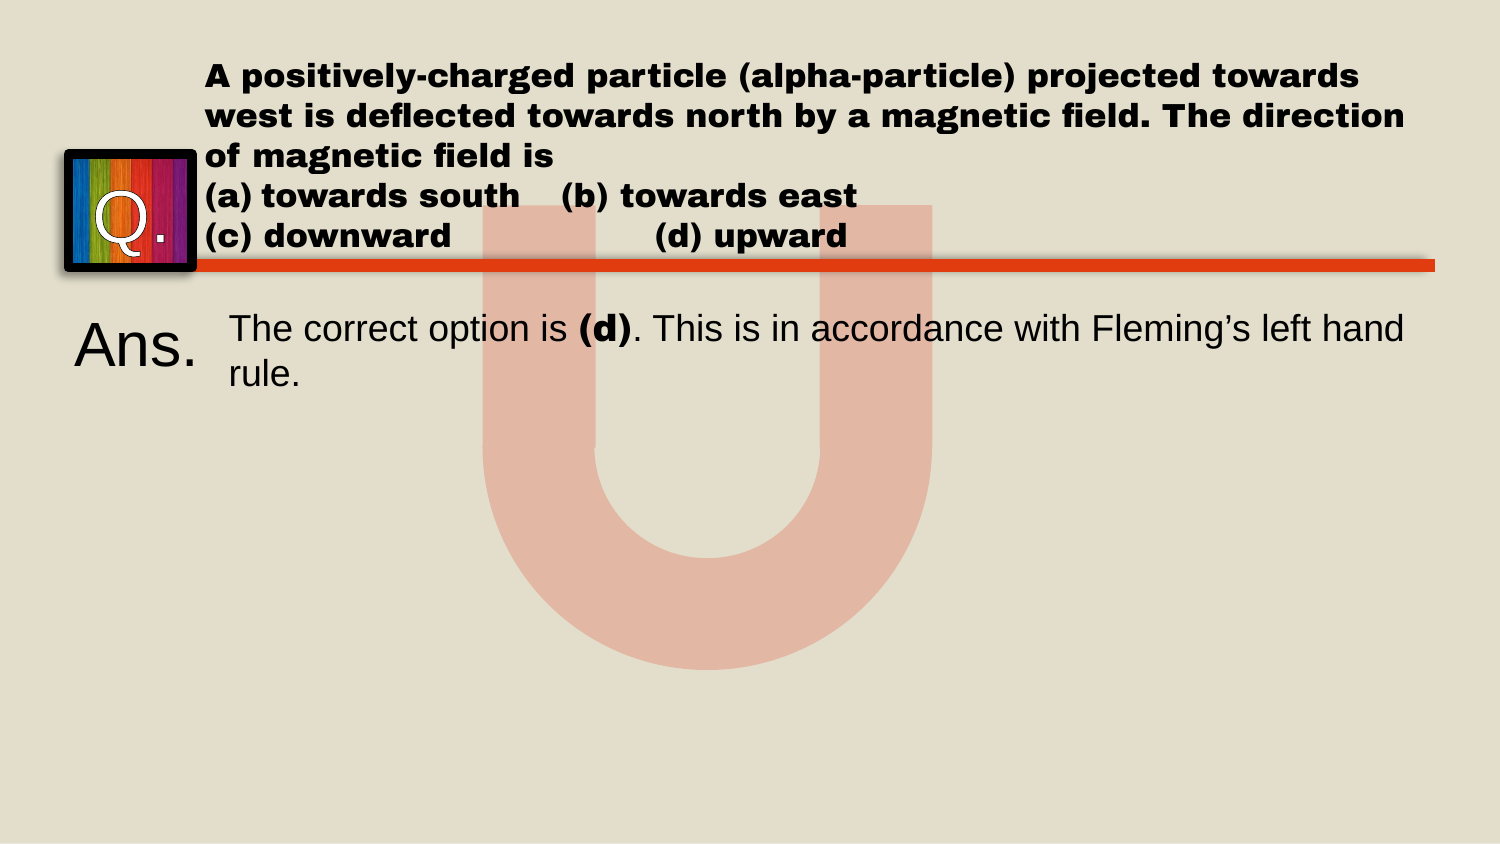

A positively-charged particle (alpha-particle) projected towards west is deflected towards north by a magnetic field. The direction of magnetic field is
towards south	(b) towards east
(c) downward		(d) upward

Q.

Ans.
The correct option is (d). This is in accordance with Fleming’s left hand rule.